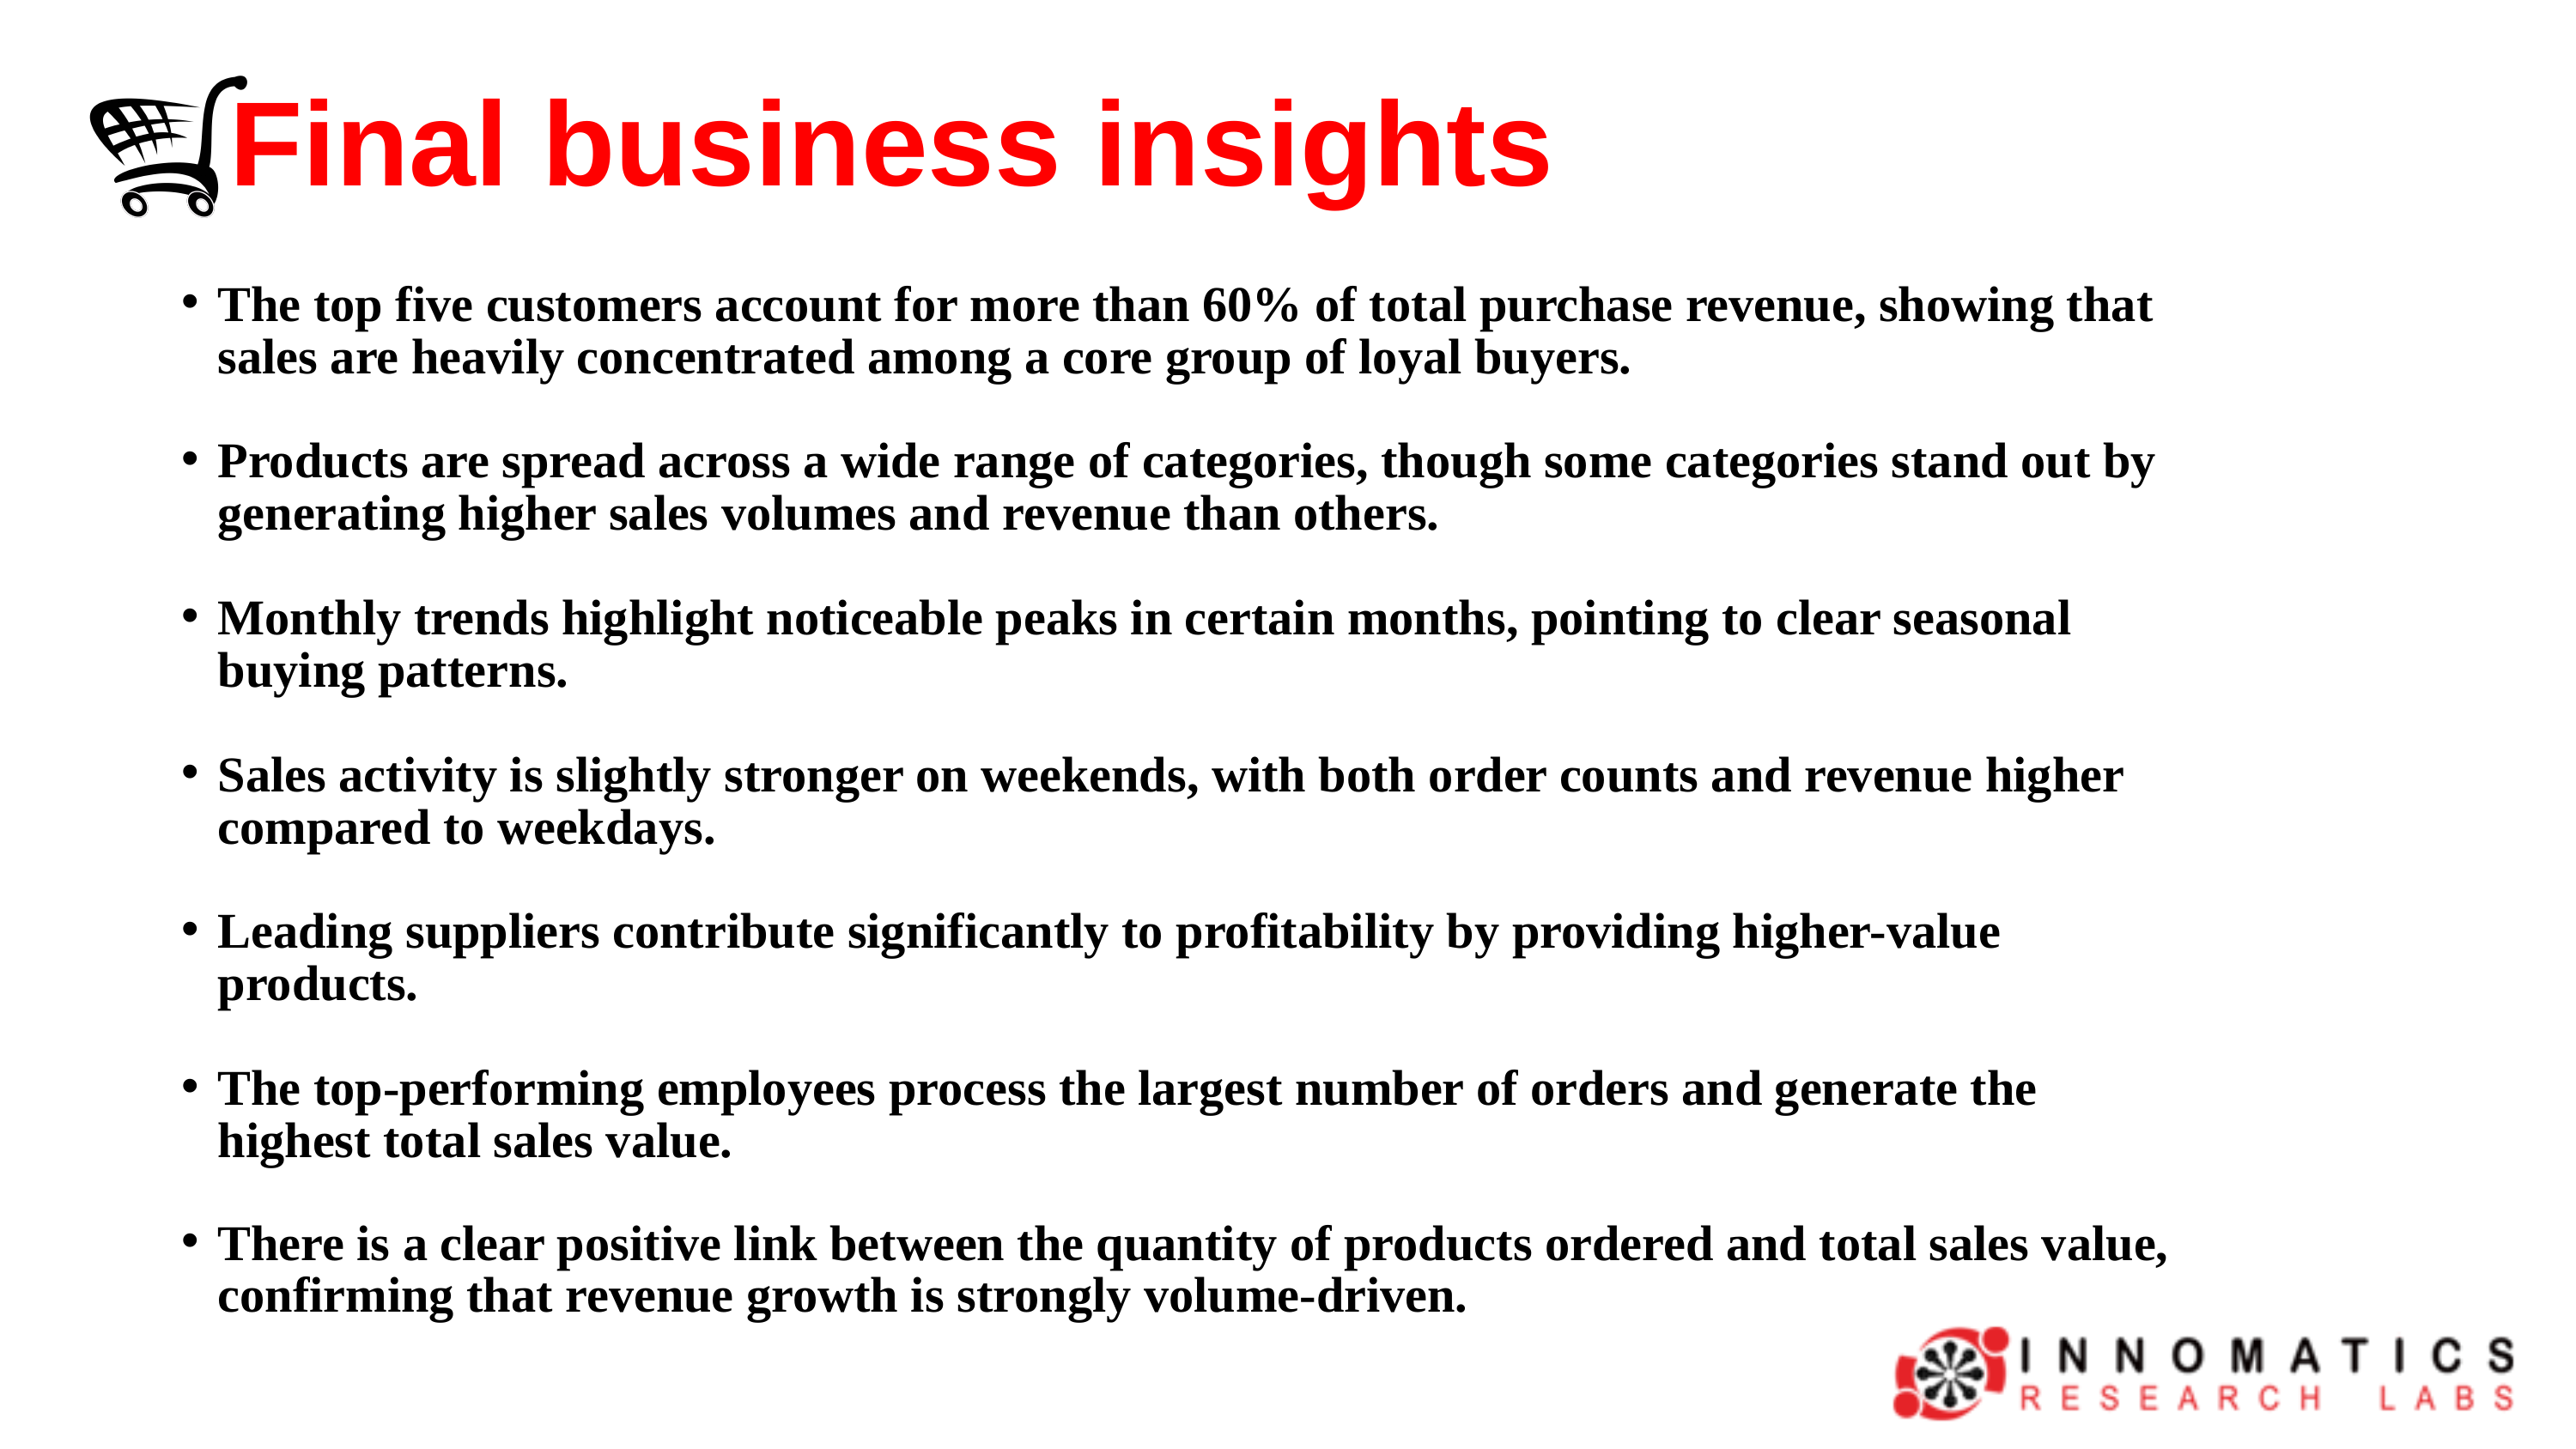

Final business insights

The top five customers account for more than 60% of total purchase revenue, showing that sales are heavily concentrated among a core group of loyal buyers.

Products are spread across a wide range of categories, though some categories stand out by generating higher sales volumes and revenue than others.

Monthly trends highlight noticeable peaks in certain months, pointing to clear seasonal buying patterns.

Sales activity is slightly stronger on weekends, with both order counts and revenue higher compared to weekdays.

Leading suppliers contribute significantly to profitability by providing higher-value products.

The top-performing employees process the largest number of orders and generate the highest total sales value.

There is a clear positive link between the quantity of products ordered and total sales value, confirming that revenue growth is strongly volume-driven.